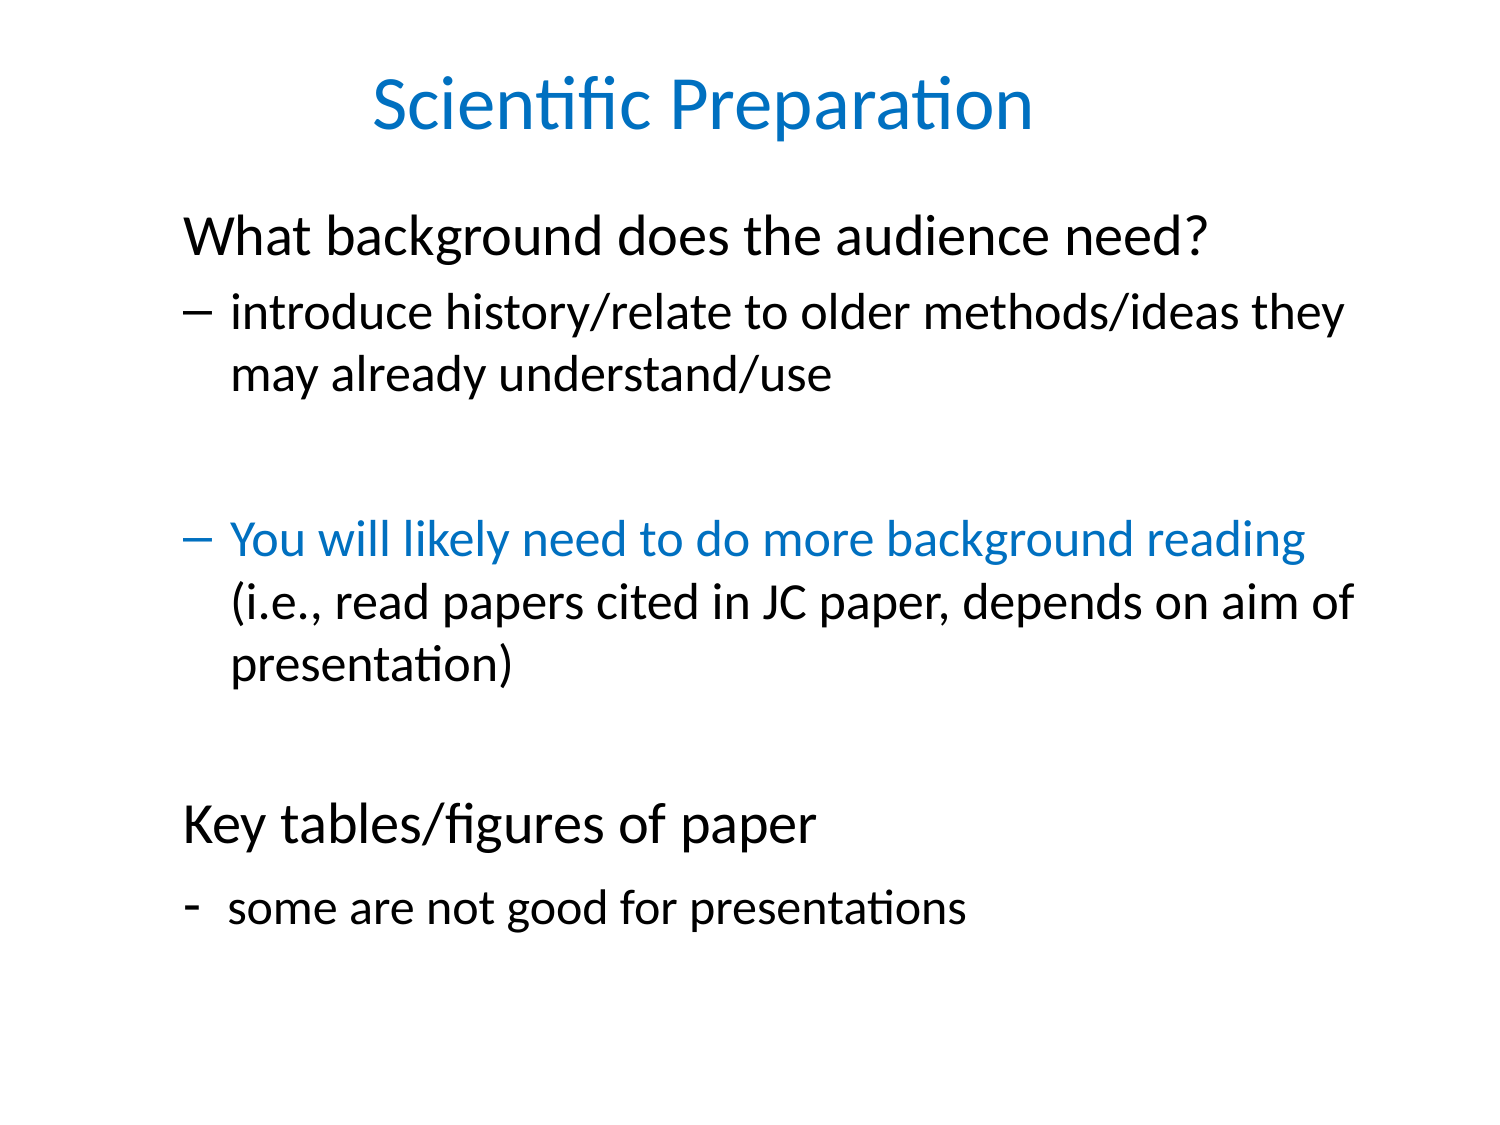

# Scientific Preparation
What background does the audience need?
introduce history/relate to older methods/ideas they may already understand/use

You will likely need to do more background reading (i.e., read papers cited in JC paper, depends on aim of presentation)

Key tables/figures of paper
-  some are not good for presentations